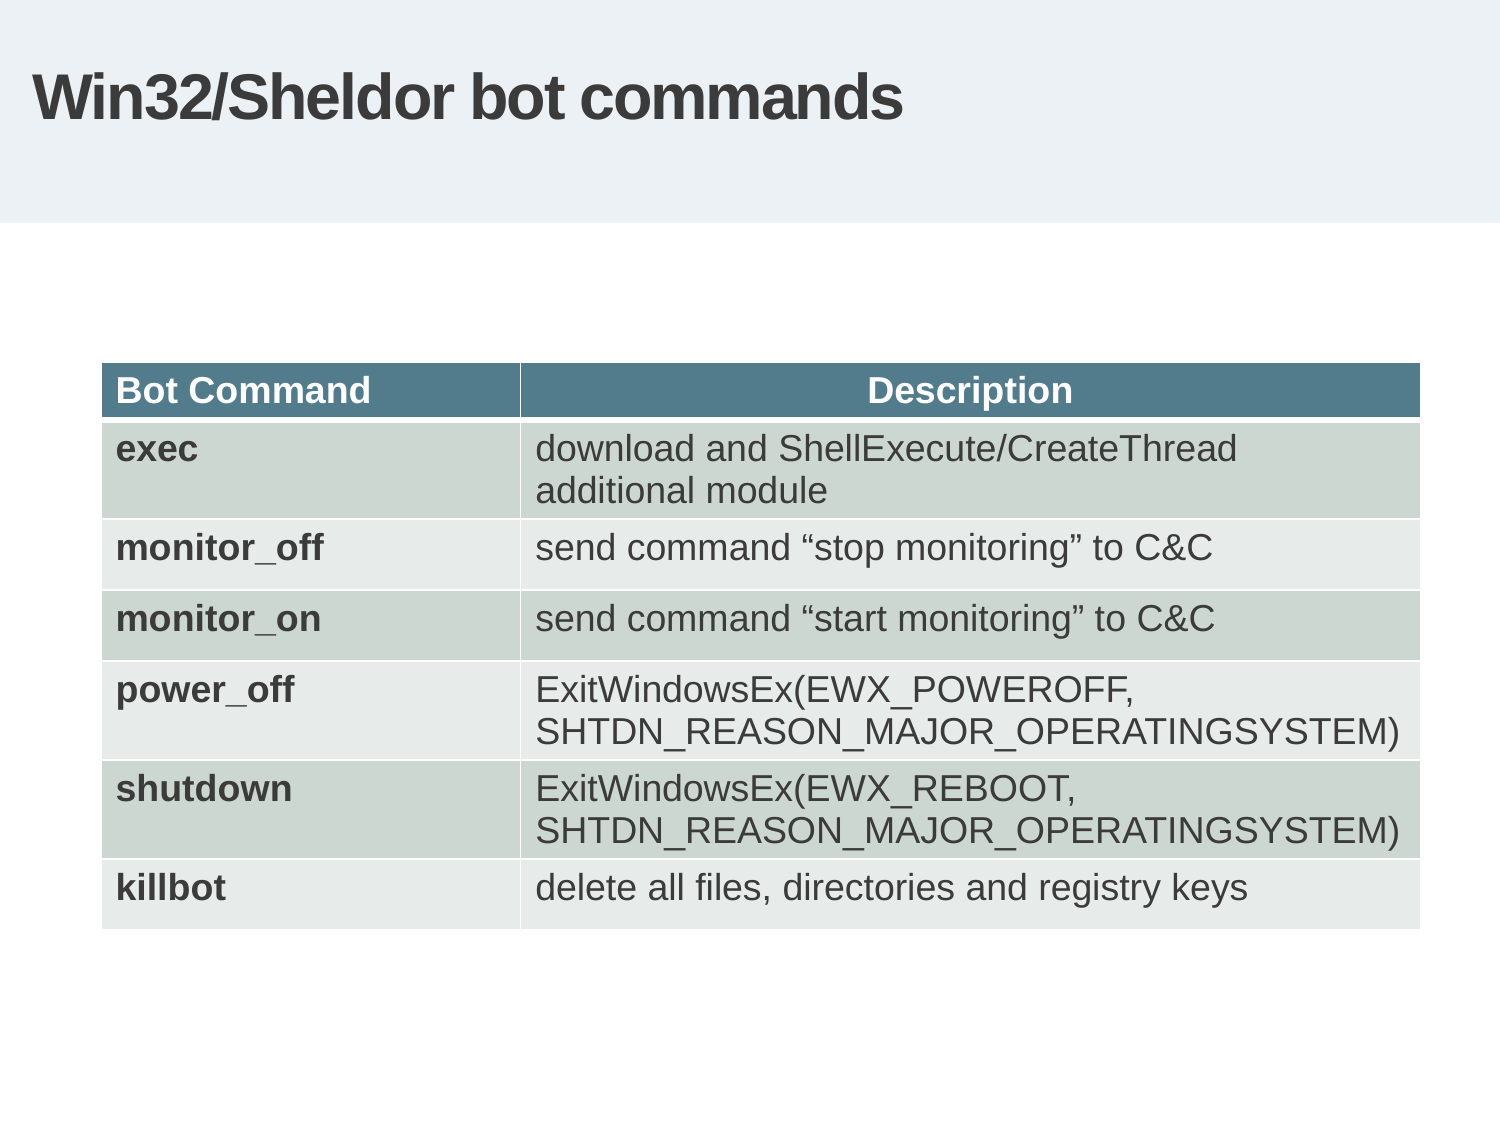

Win32/Sheldor bot commands
| Bot Command | Description |
| --- | --- |
| exec | download and ShellExecute/CreateThread additional module |
| monitor\_off | send command “stop monitoring” to C&C |
| monitor\_on | send command “start monitoring” to C&C |
| power\_off | ExitWindowsEx(EWX\_POWEROFF, SHTDN\_REASON\_MAJOR\_OPERATINGSYSTEM) |
| shutdown | ExitWindowsEx(EWX\_REBOOT, SHTDN\_REASON\_MAJOR\_OPERATINGSYSTEM) |
| killbot | delete all files, directories and registry keys |